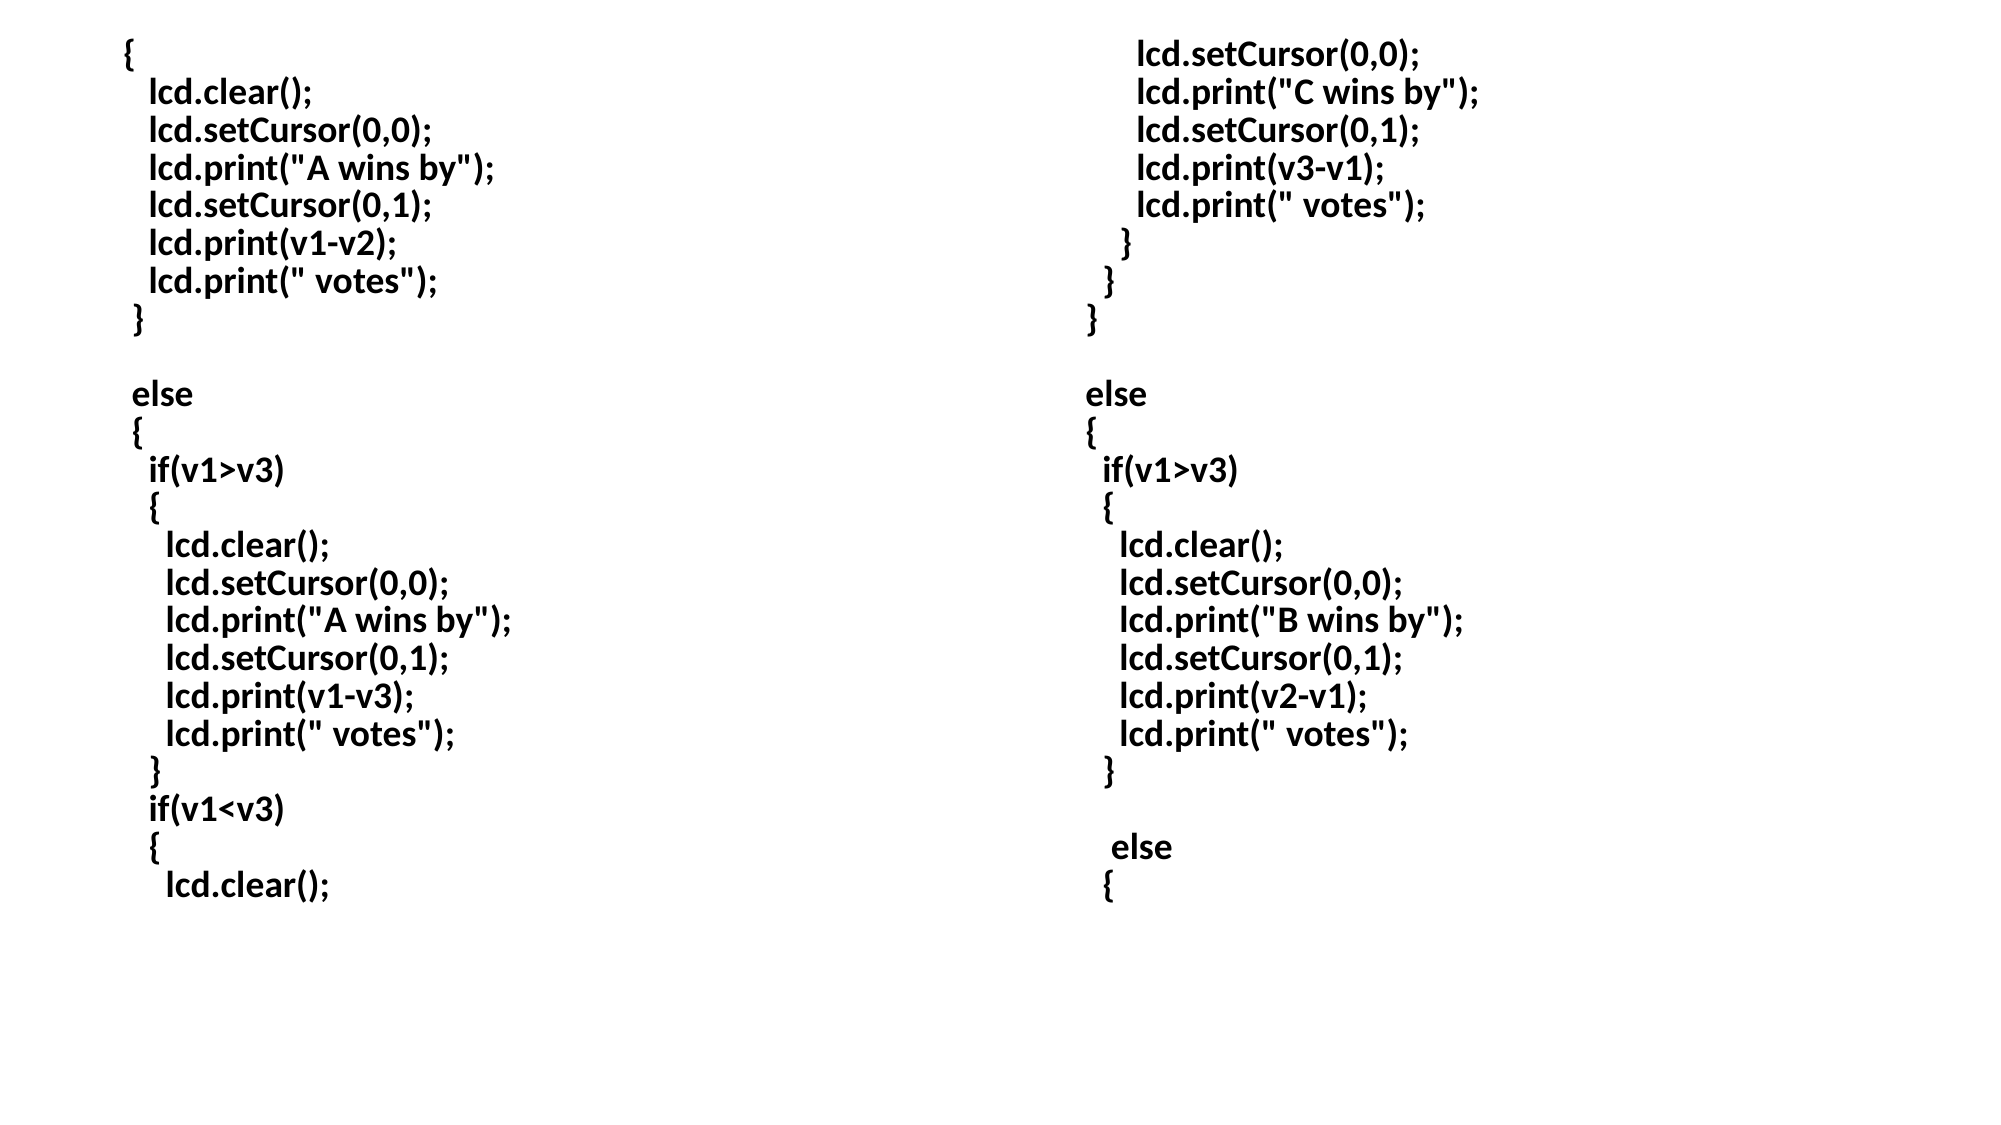

| { lcd.clear(); lcd.setCursor(0,0); lcd.print("A wins by"); lcd.setCursor(0,1); lcd.print(v1-v2); lcd.print(" votes"); } else { if(v1>v3) { lcd.clear(); lcd.setCursor(0,0); lcd.print("A wins by"); lcd.setCursor(0,1); lcd.print(v1-v3); lcd.print(" votes"); } if(v1<v3) { lcd.clear(); | lcd.setCursor(0,0); lcd.print("C wins by"); lcd.setCursor(0,1); lcd.print(v3-v1); lcd.print(" votes"); } } } else { if(v1>v3) { lcd.clear(); lcd.setCursor(0,0); lcd.print("B wins by"); lcd.setCursor(0,1); lcd.print(v2-v1); lcd.print(" votes"); } else { |
| --- | --- |